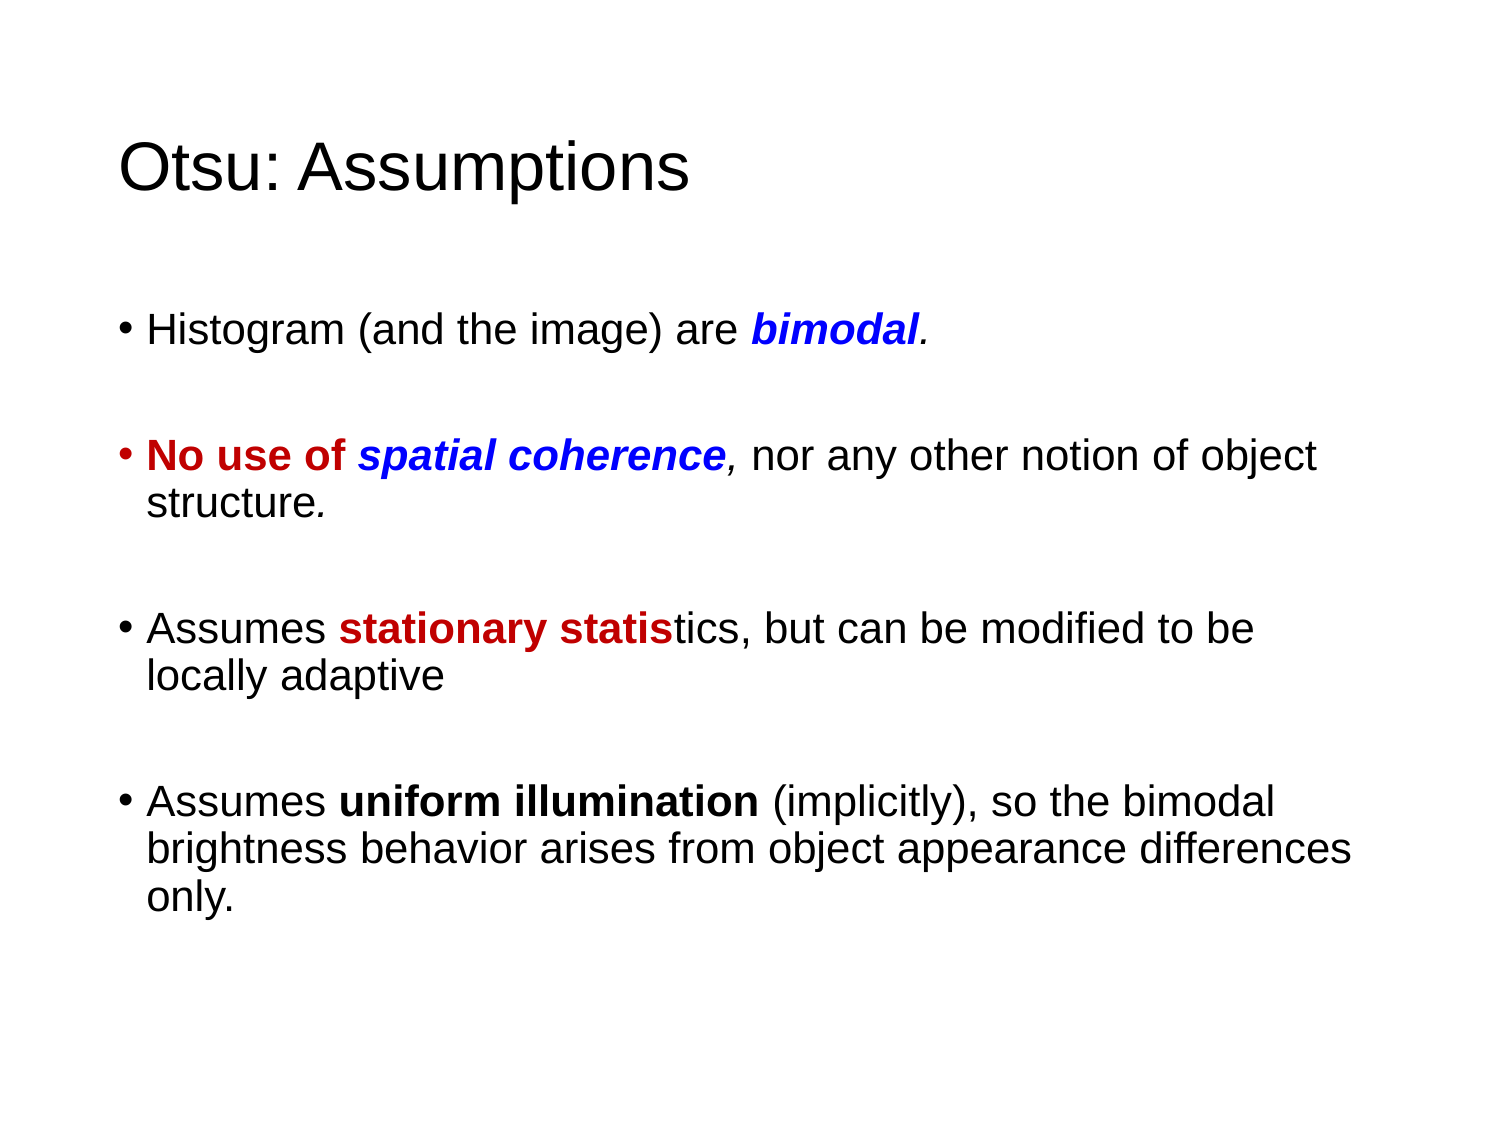

# Otsu: Assumptions
Histogram (and the image) are bimodal.

No use of spatial coherence, nor any other notion of object structure.

Assumes stationary statistics, but can be modified to be locally adaptive

Assumes uniform illumination (implicitly), so the bimodal brightness behavior arises from object appearance differences only.